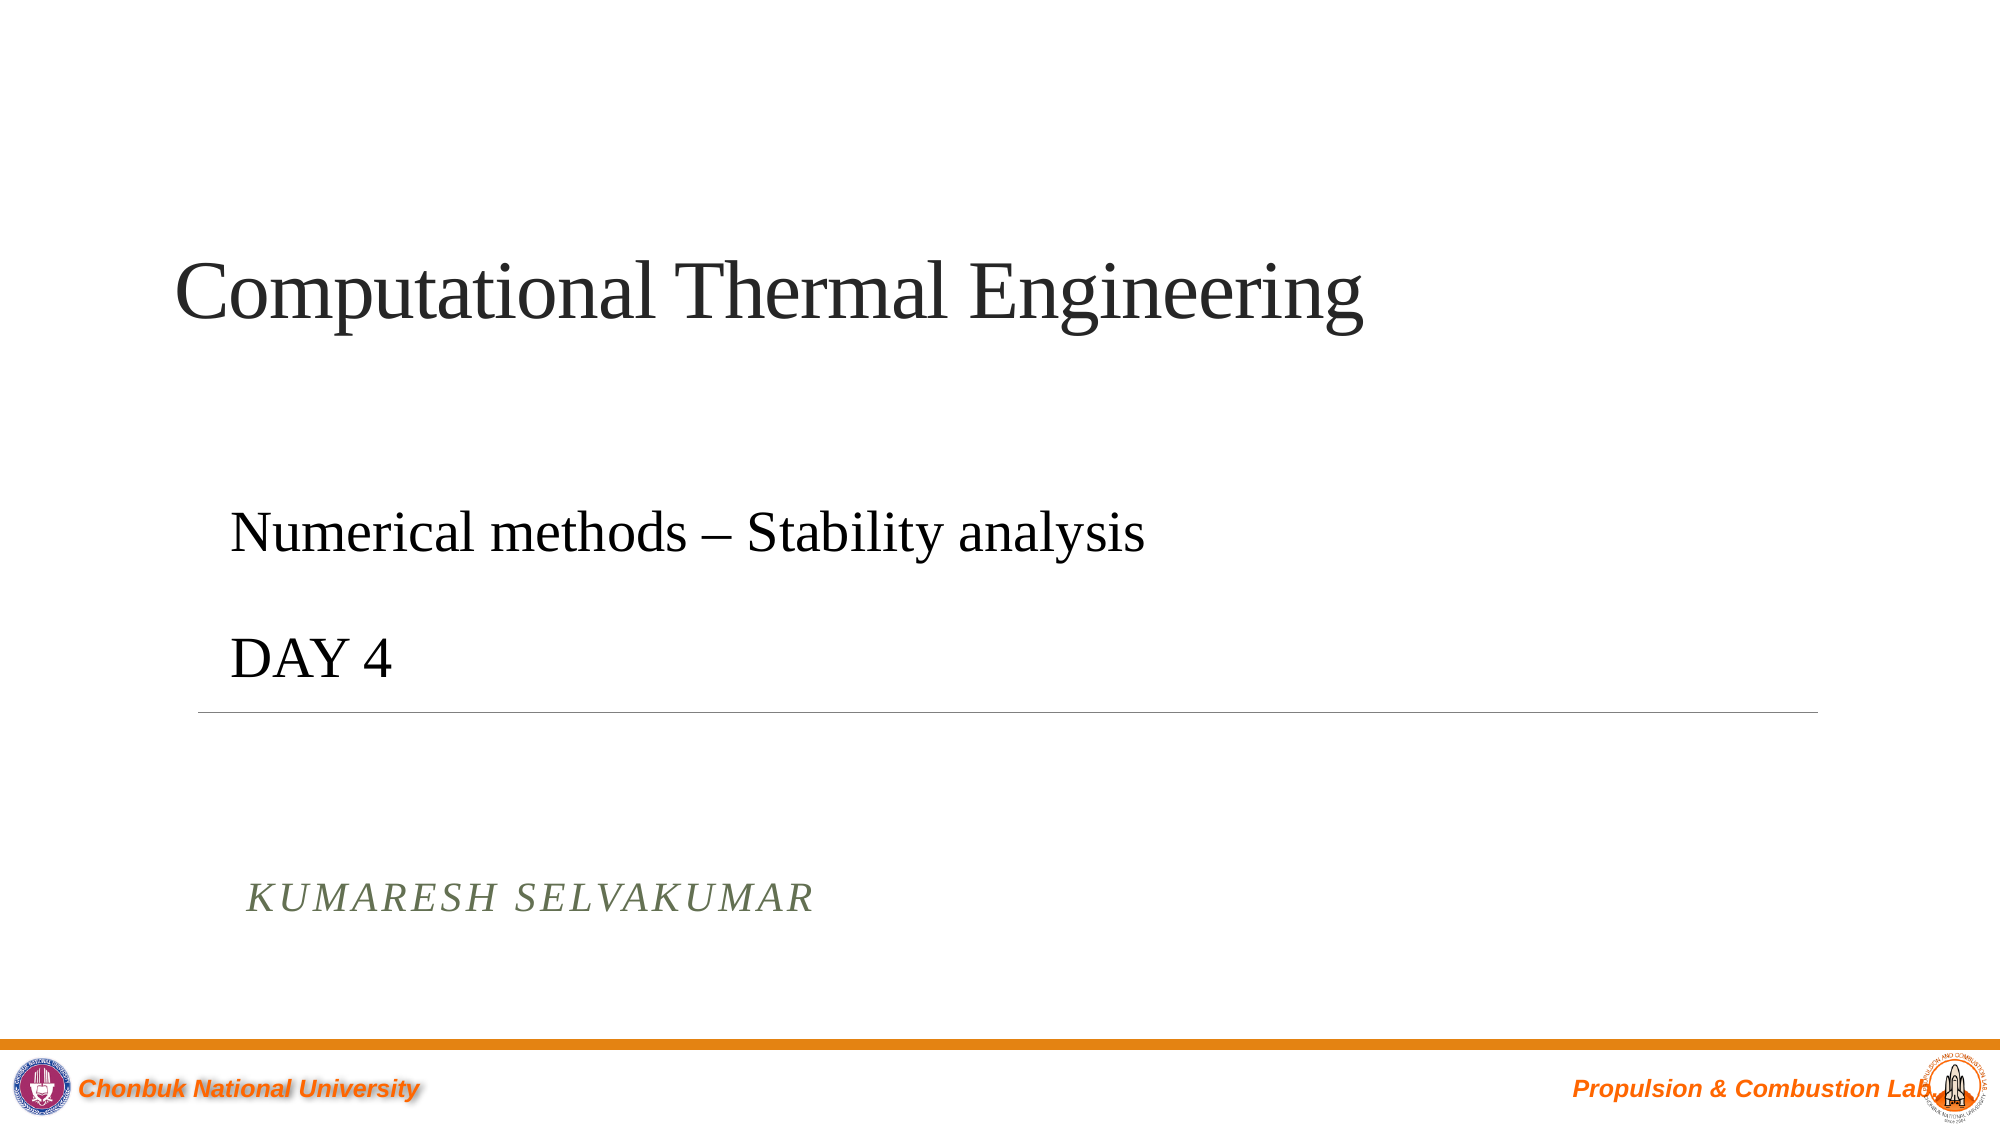

# Computational Thermal Engineering
Numerical methods – Stability analysis

DAY 4
Kumaresh Selvakumar